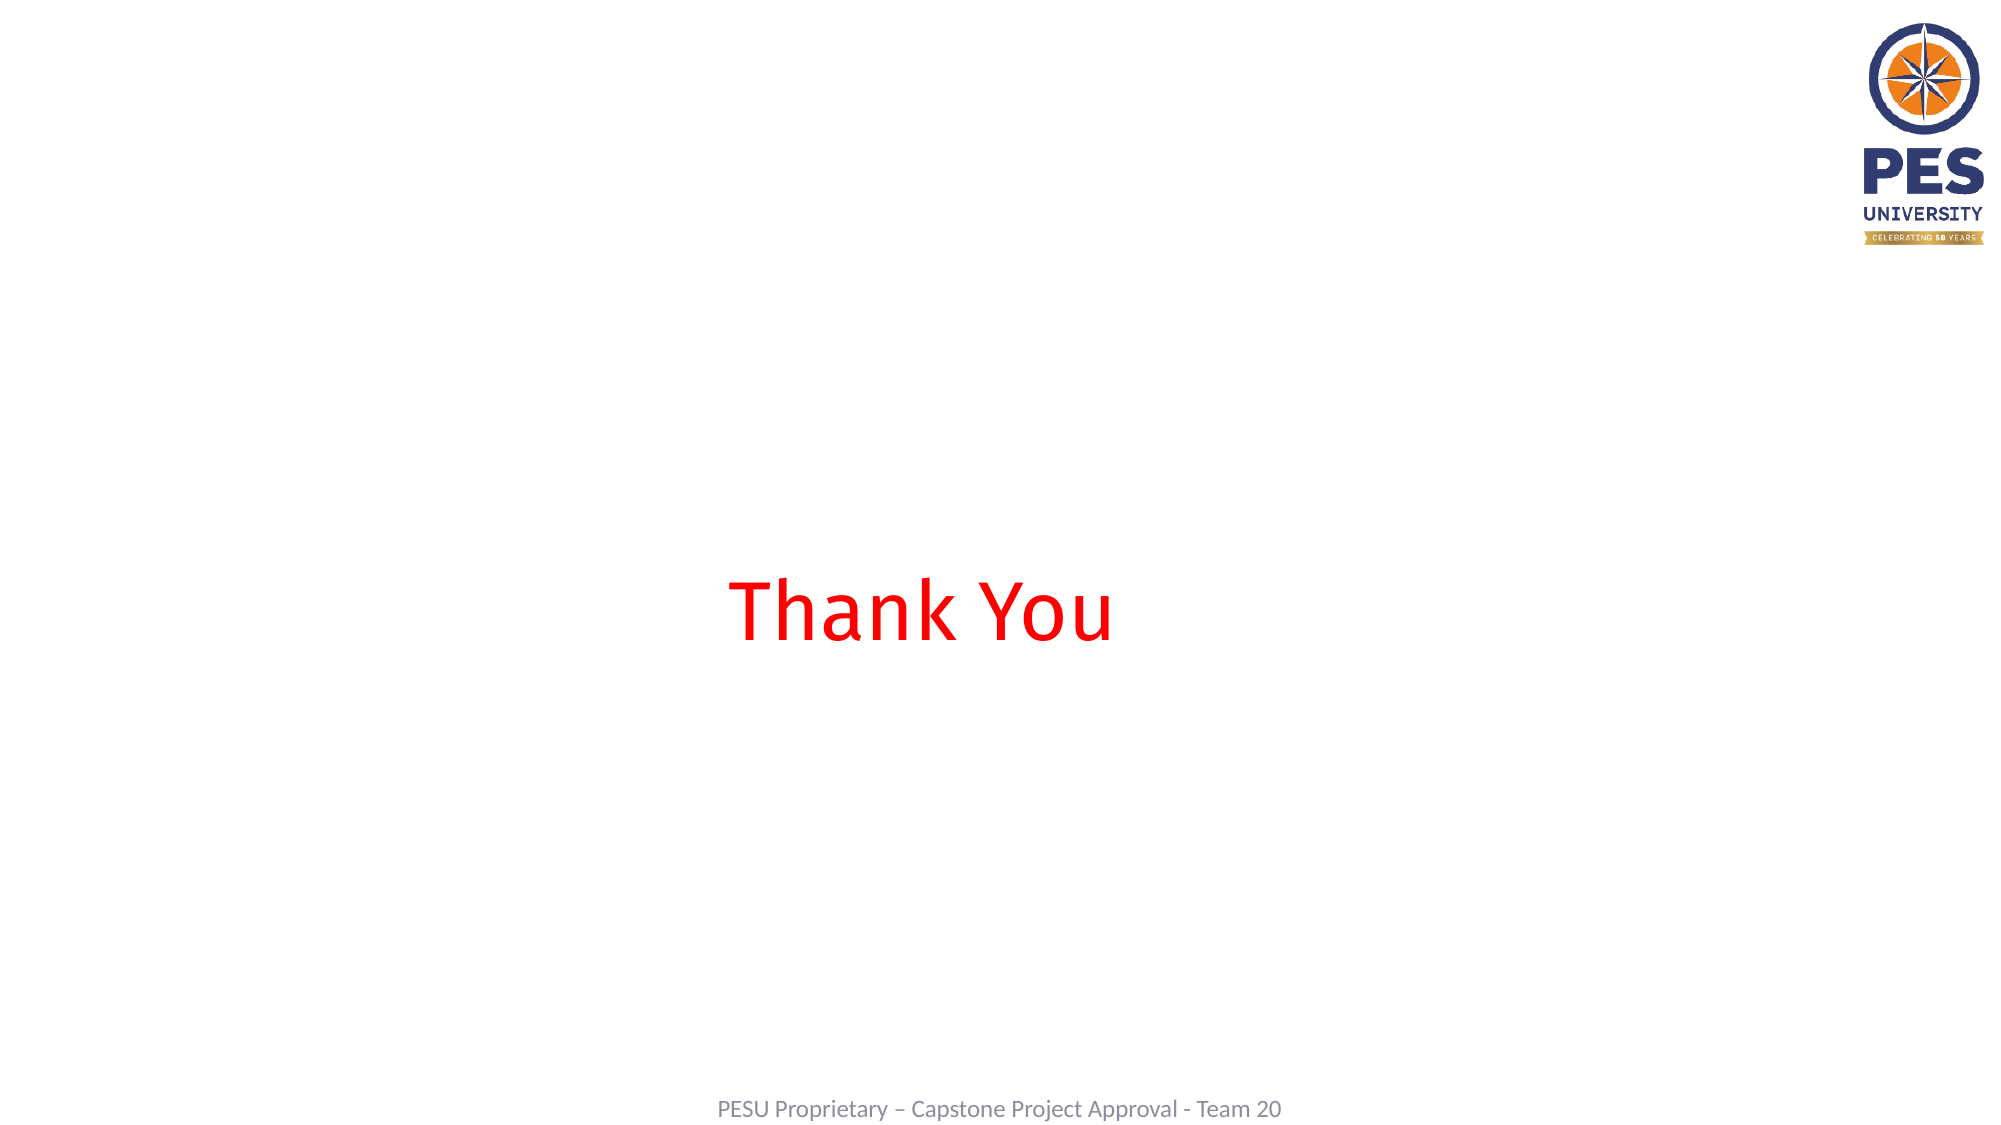

Thank You
PESU Proprietary – Capstone Project Approval - Team 20